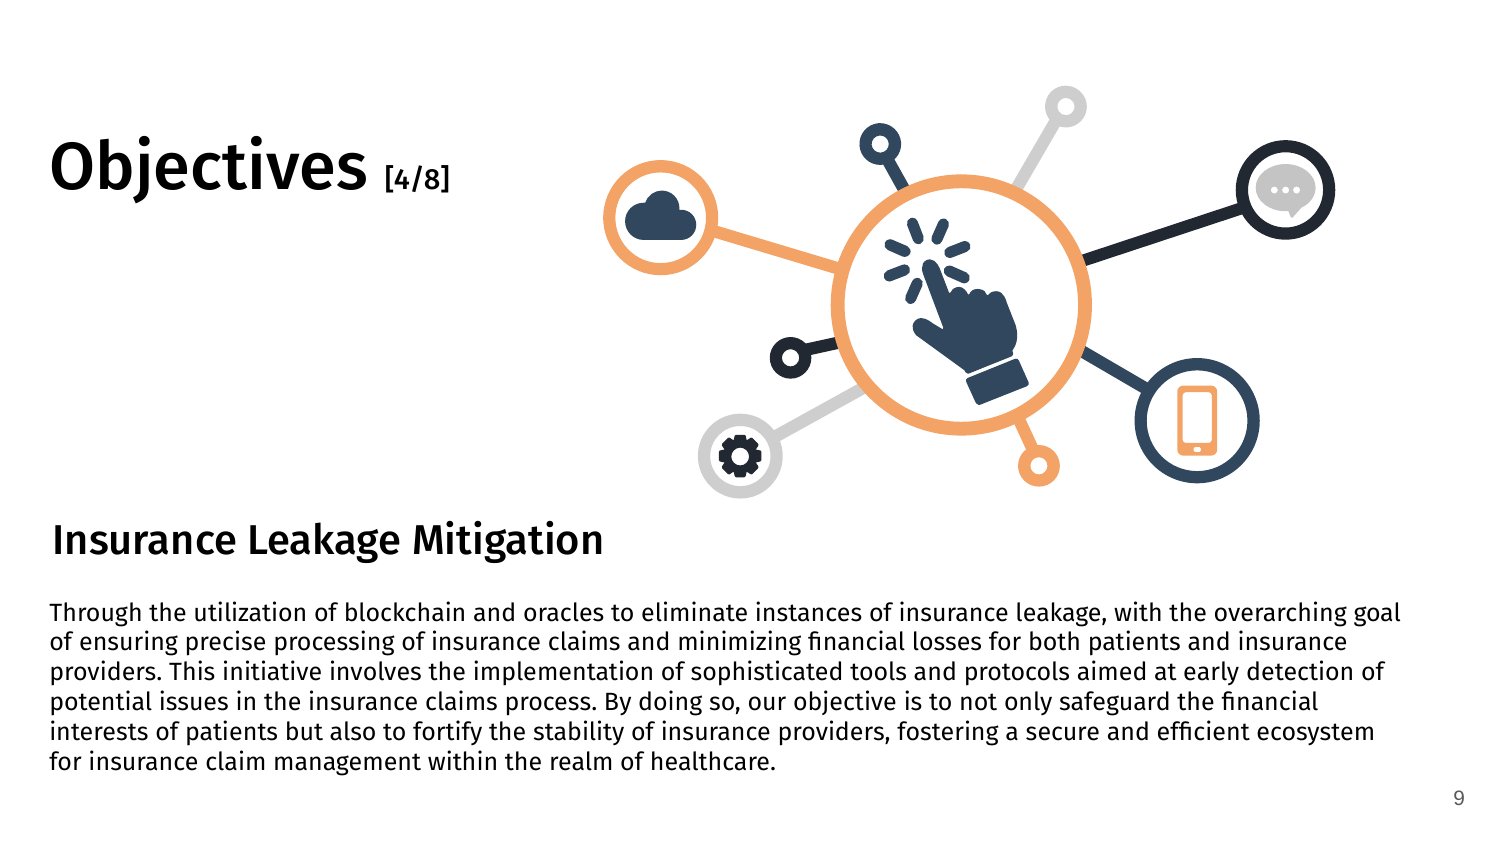

Objectives [4/8]
Insurance Leakage Mitigation
Through the utilization of blockchain and oracles to eliminate instances of insurance leakage, with the overarching goal of ensuring precise processing of insurance claims and minimizing financial losses for both patients and insurance providers. This initiative involves the implementation of sophisticated tools and protocols aimed at early detection of potential issues in the insurance claims process. By doing so, our objective is to not only safeguard the financial interests of patients but also to fortify the stability of insurance providers, fostering a secure and efficient ecosystem for insurance claim management within the realm of healthcare.
9